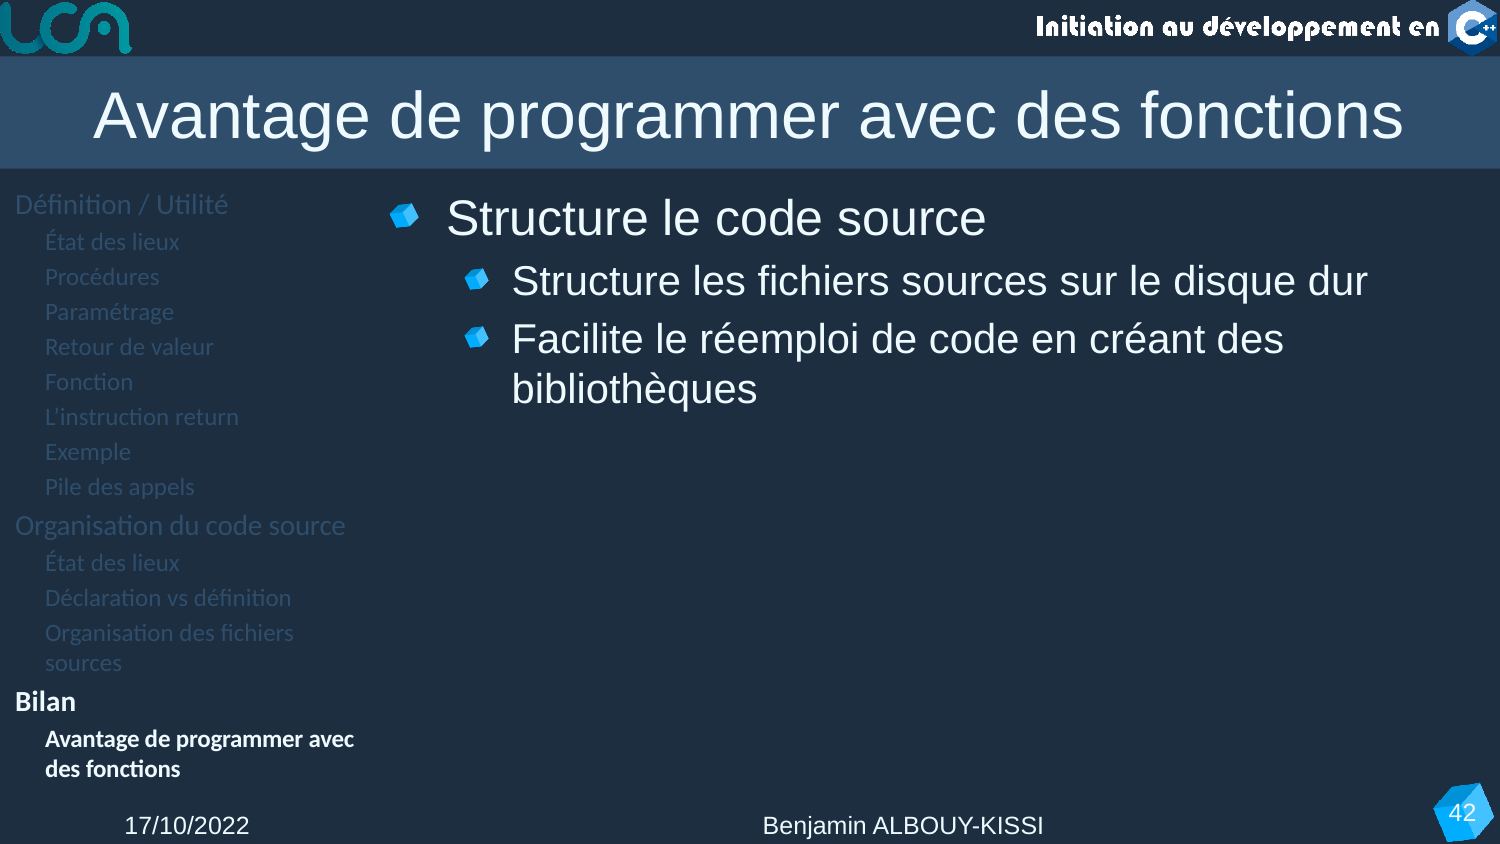

# Avantage de programmer avec des fonctions
Définition / Utilité
État des lieux
Procédures
Paramétrage
Retour de valeur
Fonction
L’instruction return
Exemple
Pile des appels
Organisation du code source
État des lieux
Déclaration vs définition
Organisation des fichiers sources
Bilan
Avantage de programmer avec des fonctions
Structure le code source
Structure les fichiers sources sur le disque dur
Facilite le réemploi de code en créant des bibliothèques
42
17/10/2022
Benjamin ALBOUY-KISSI